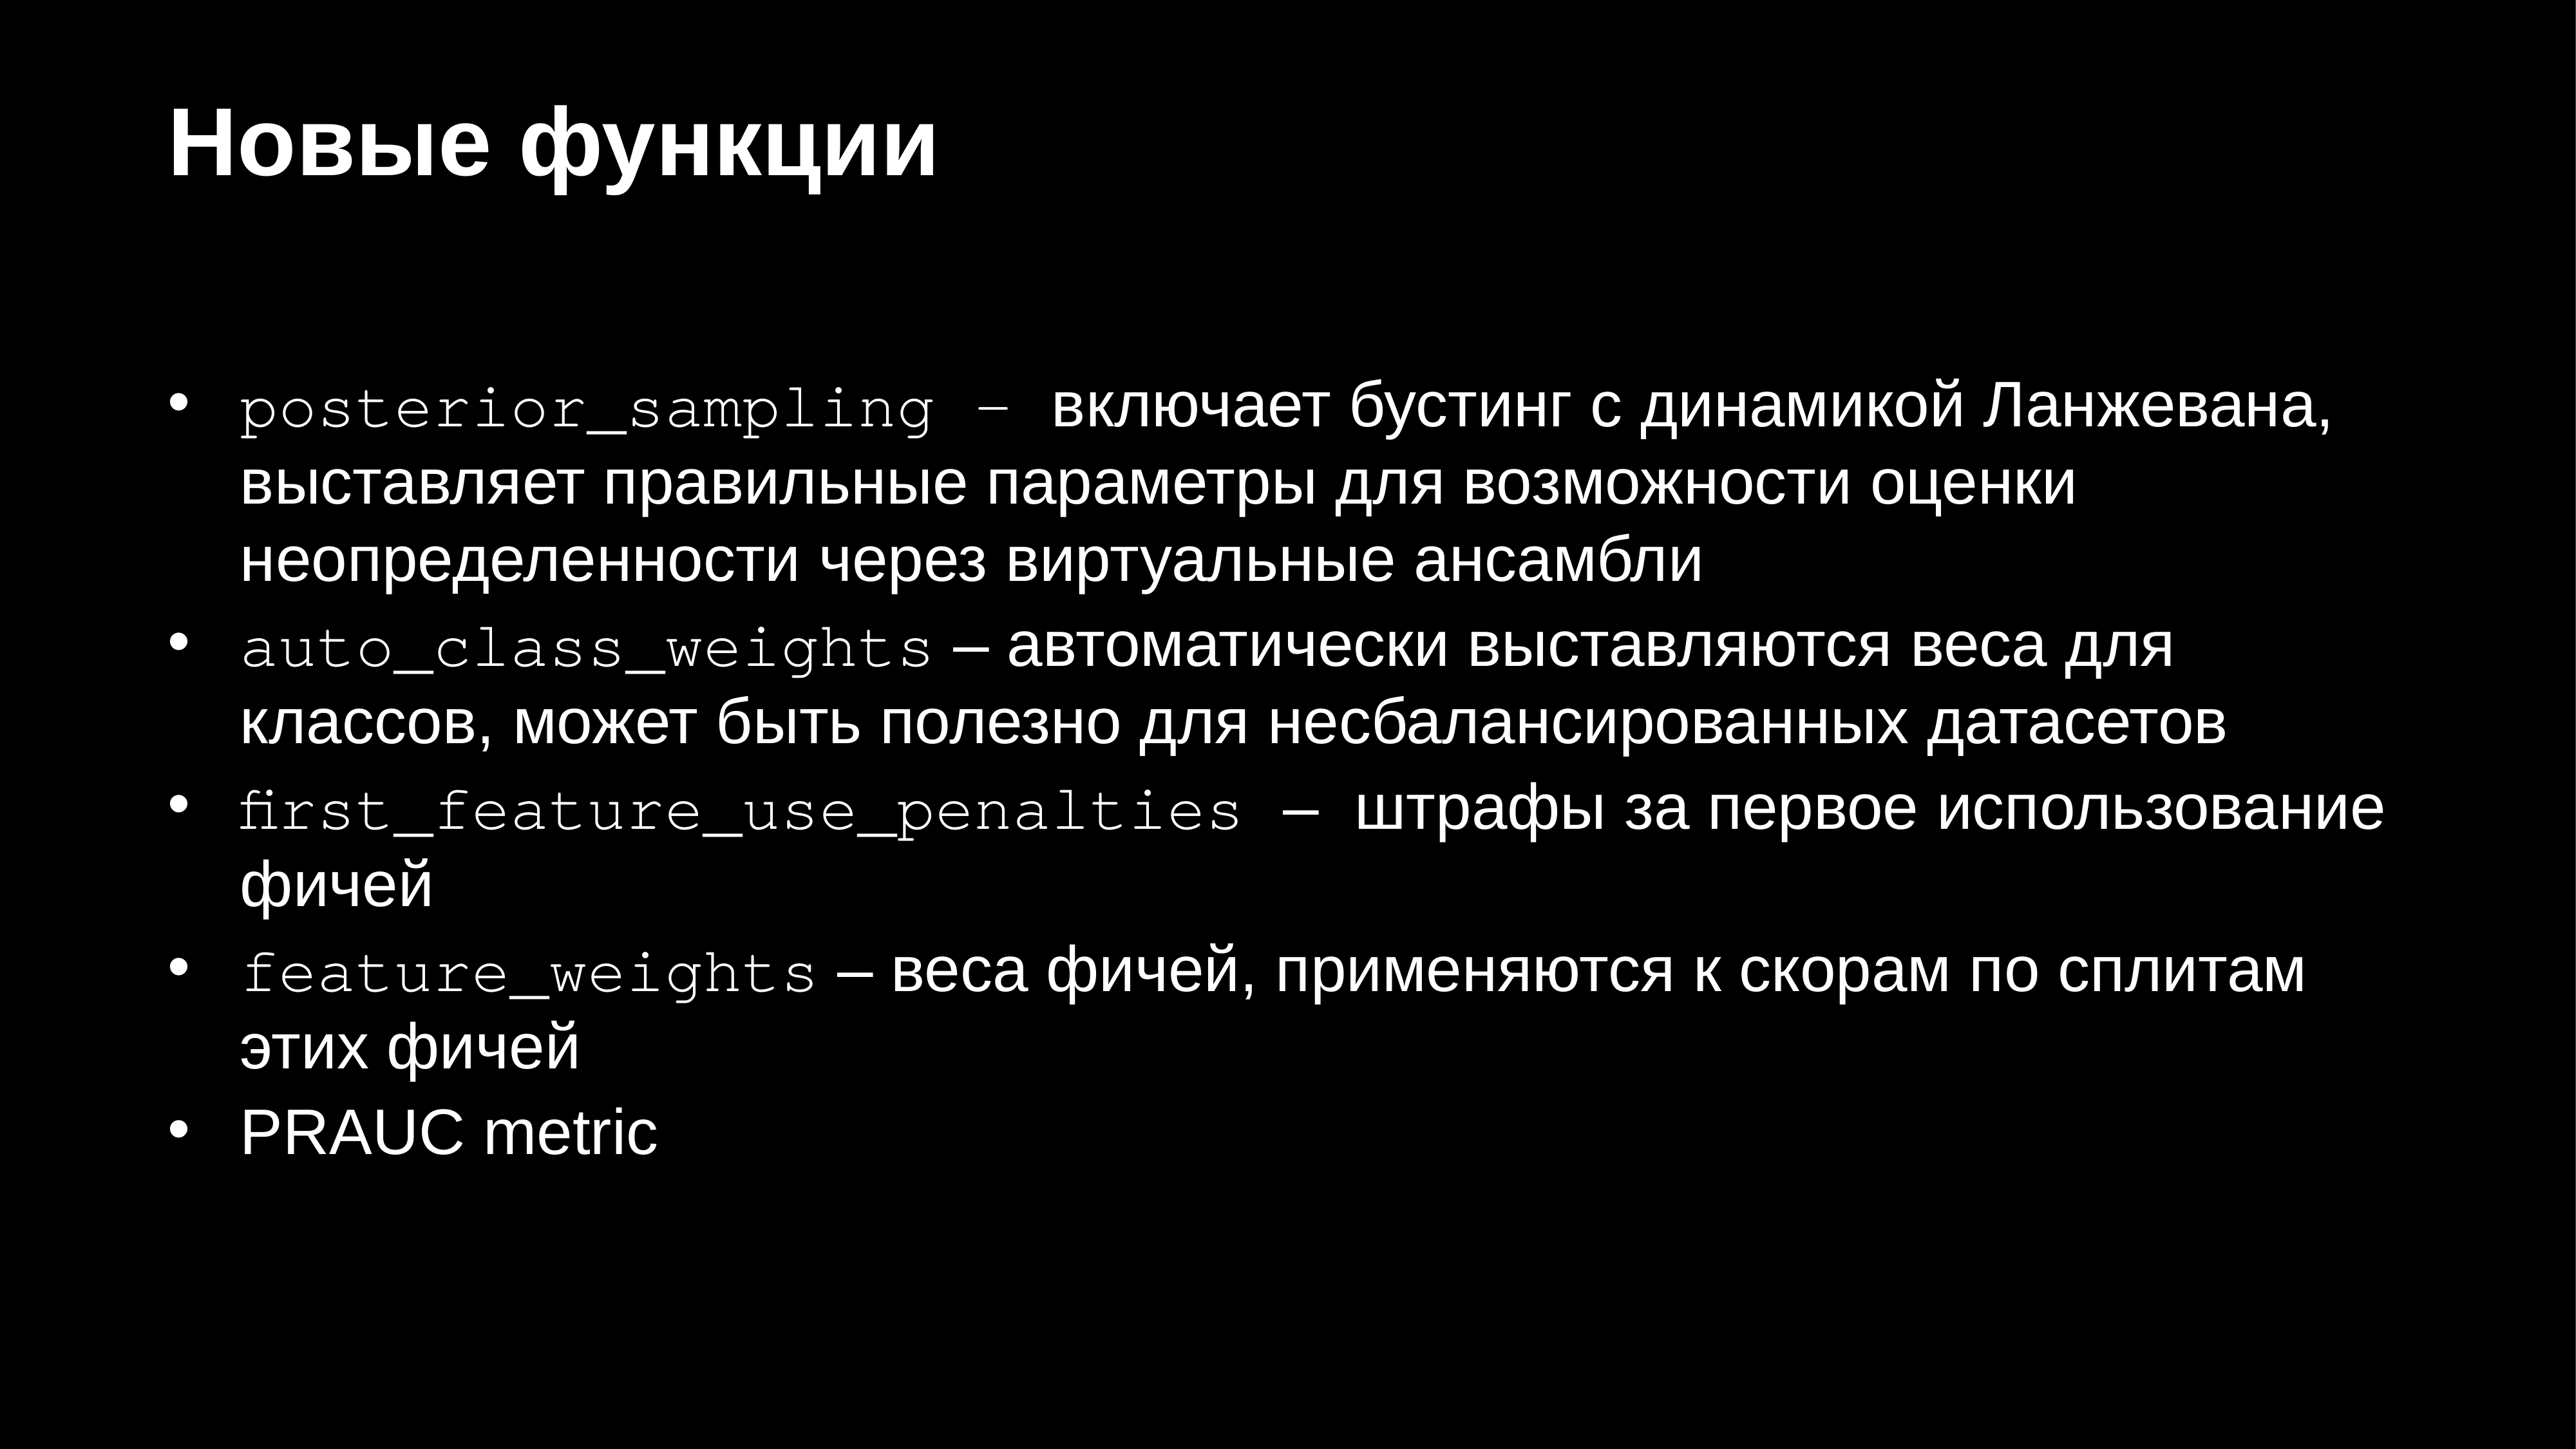

# Новые функции
posterior_sampling – включает бустинг с динамикой Ланжевана,  выставляет правильные параметры для возможности оценки неопределенности через виртуальные ансамбли
auto_class_weights – автоматически выставляются веса для классов, может быть полезно для несбалансированных датасетов
first_feature_use_penalties –  штрафы за первое использование фичей
feature_weights – веса фичей, применяются к скорам по сплитам этих фичей
PRAUC metric